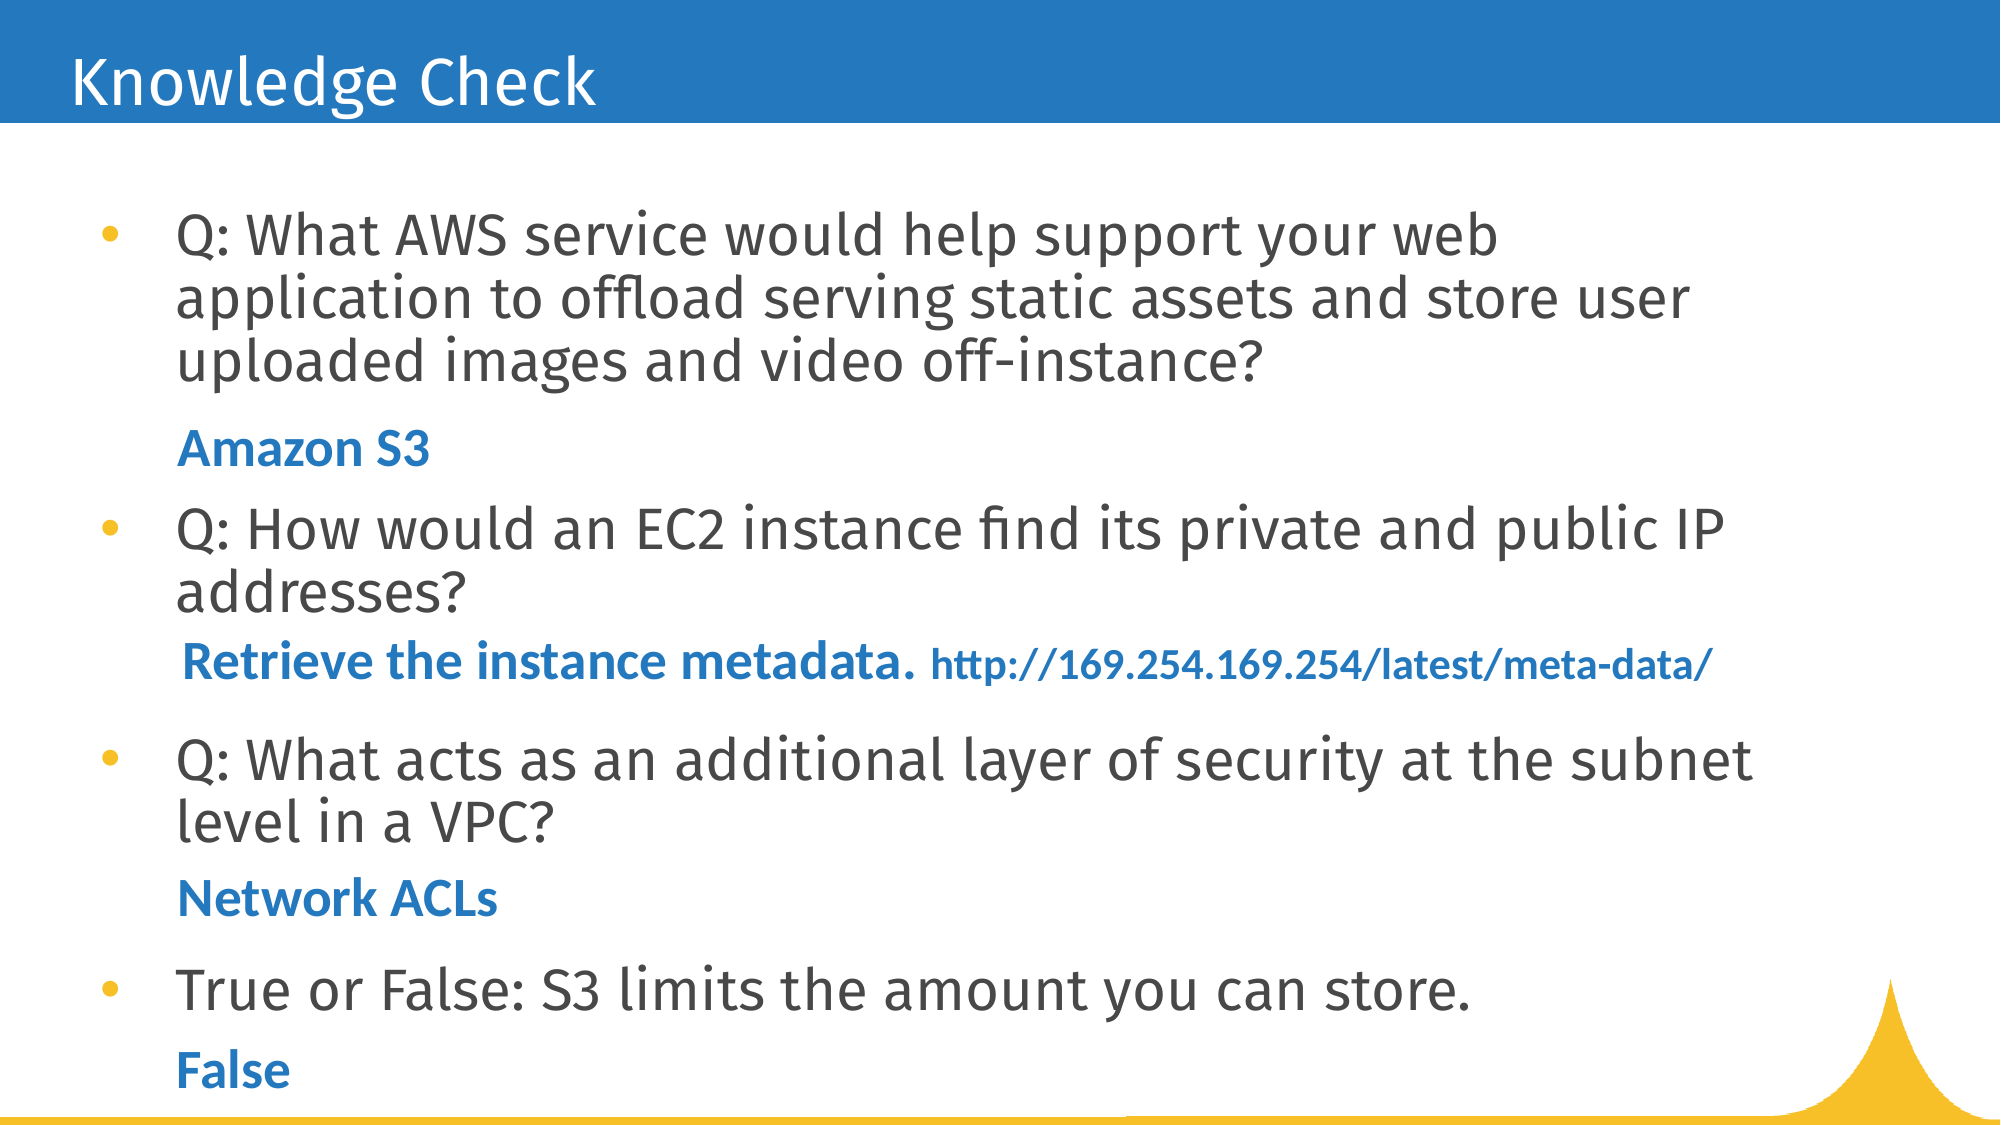

# Knowledge Check
Q: What AWS service would help support your web application to offload serving static assets and store user uploaded images and video off-instance?

Q: How would an EC2 instance find its private and public IP addresses?

Q: What acts as an additional layer of security at the subnet level in a VPC?

True or False: S3 limits the amount you can store.
Amazon S3
Retrieve the instance metadata. http://169.254.169.254/latest/meta-data/
Network ACLs
False